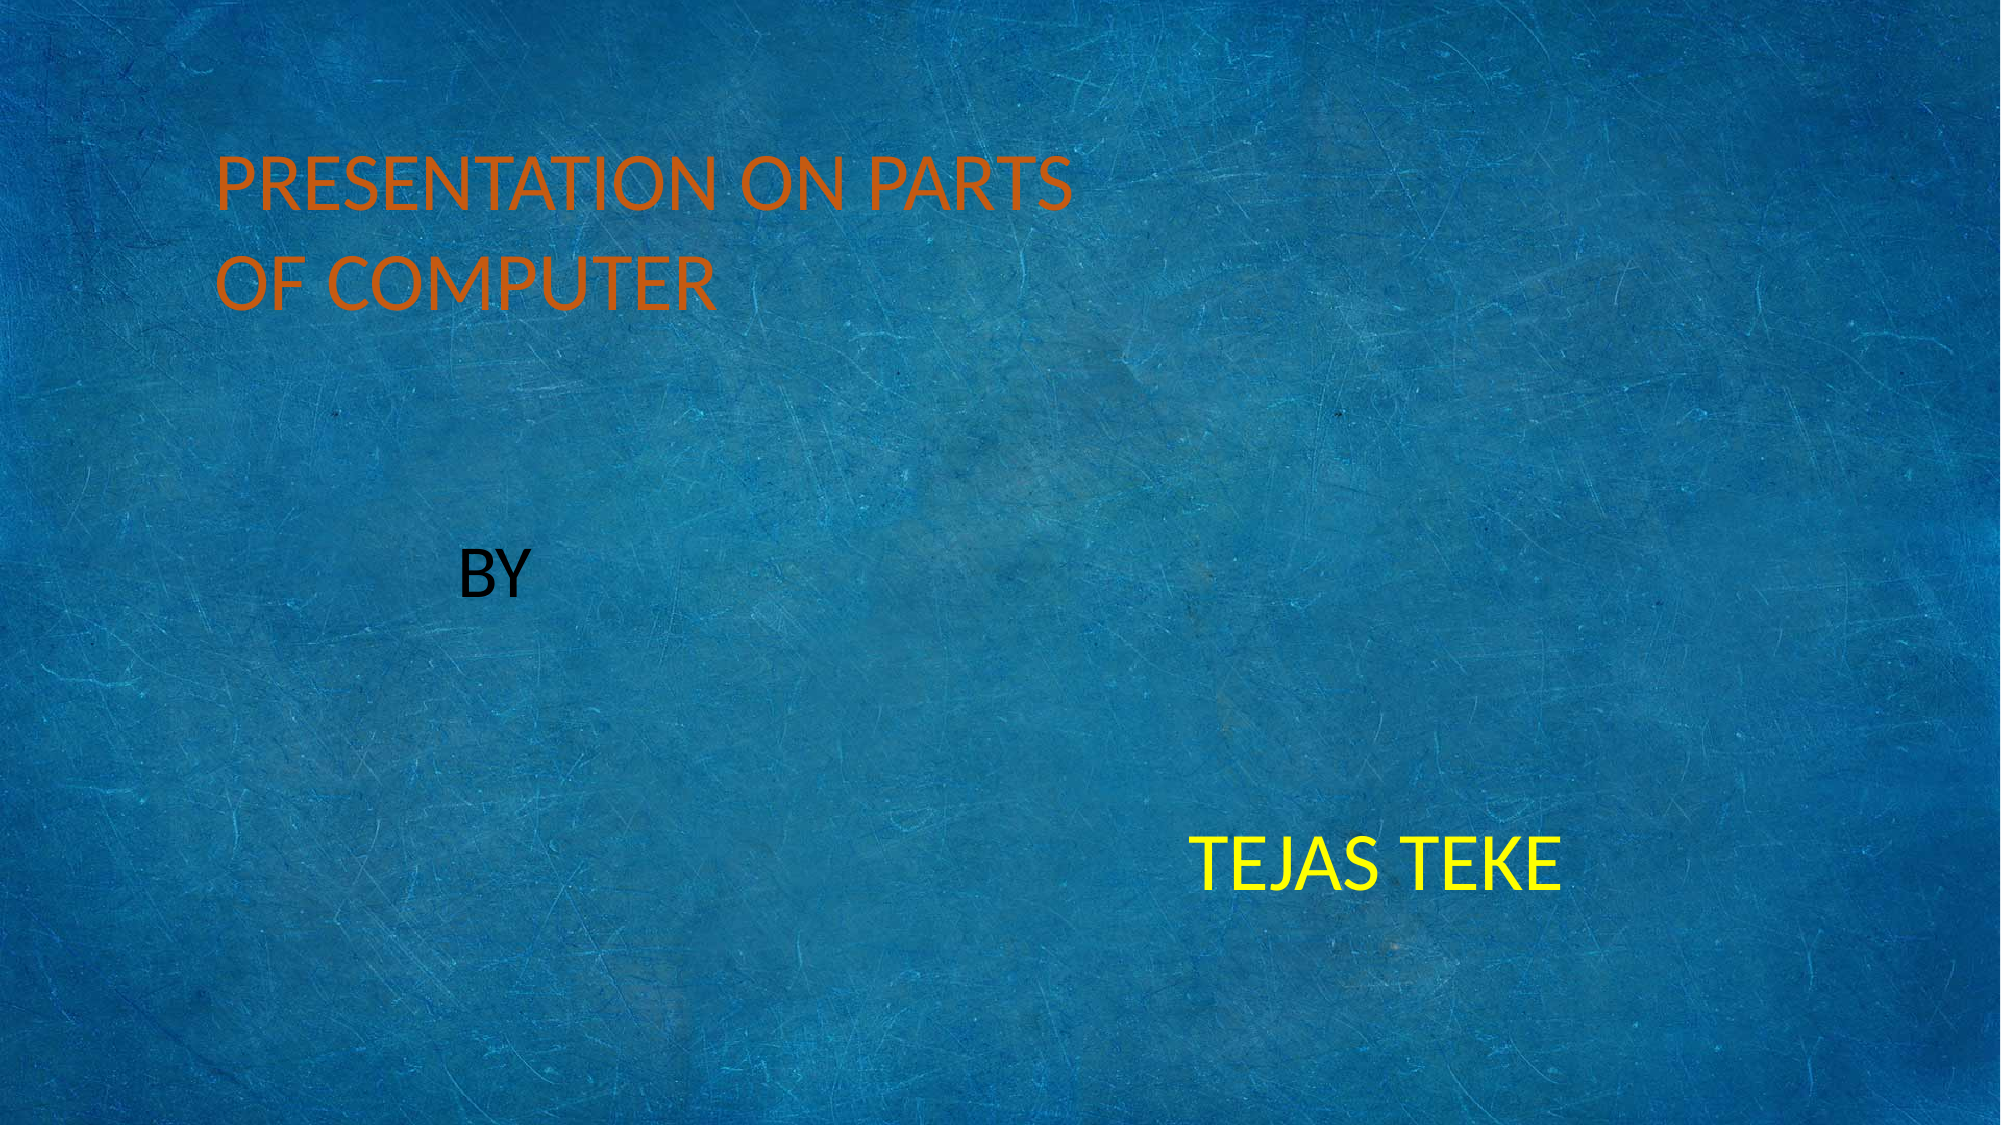

PRESENTATION ON PARTS OF COMPUTER
BY
TEJAS TEKE